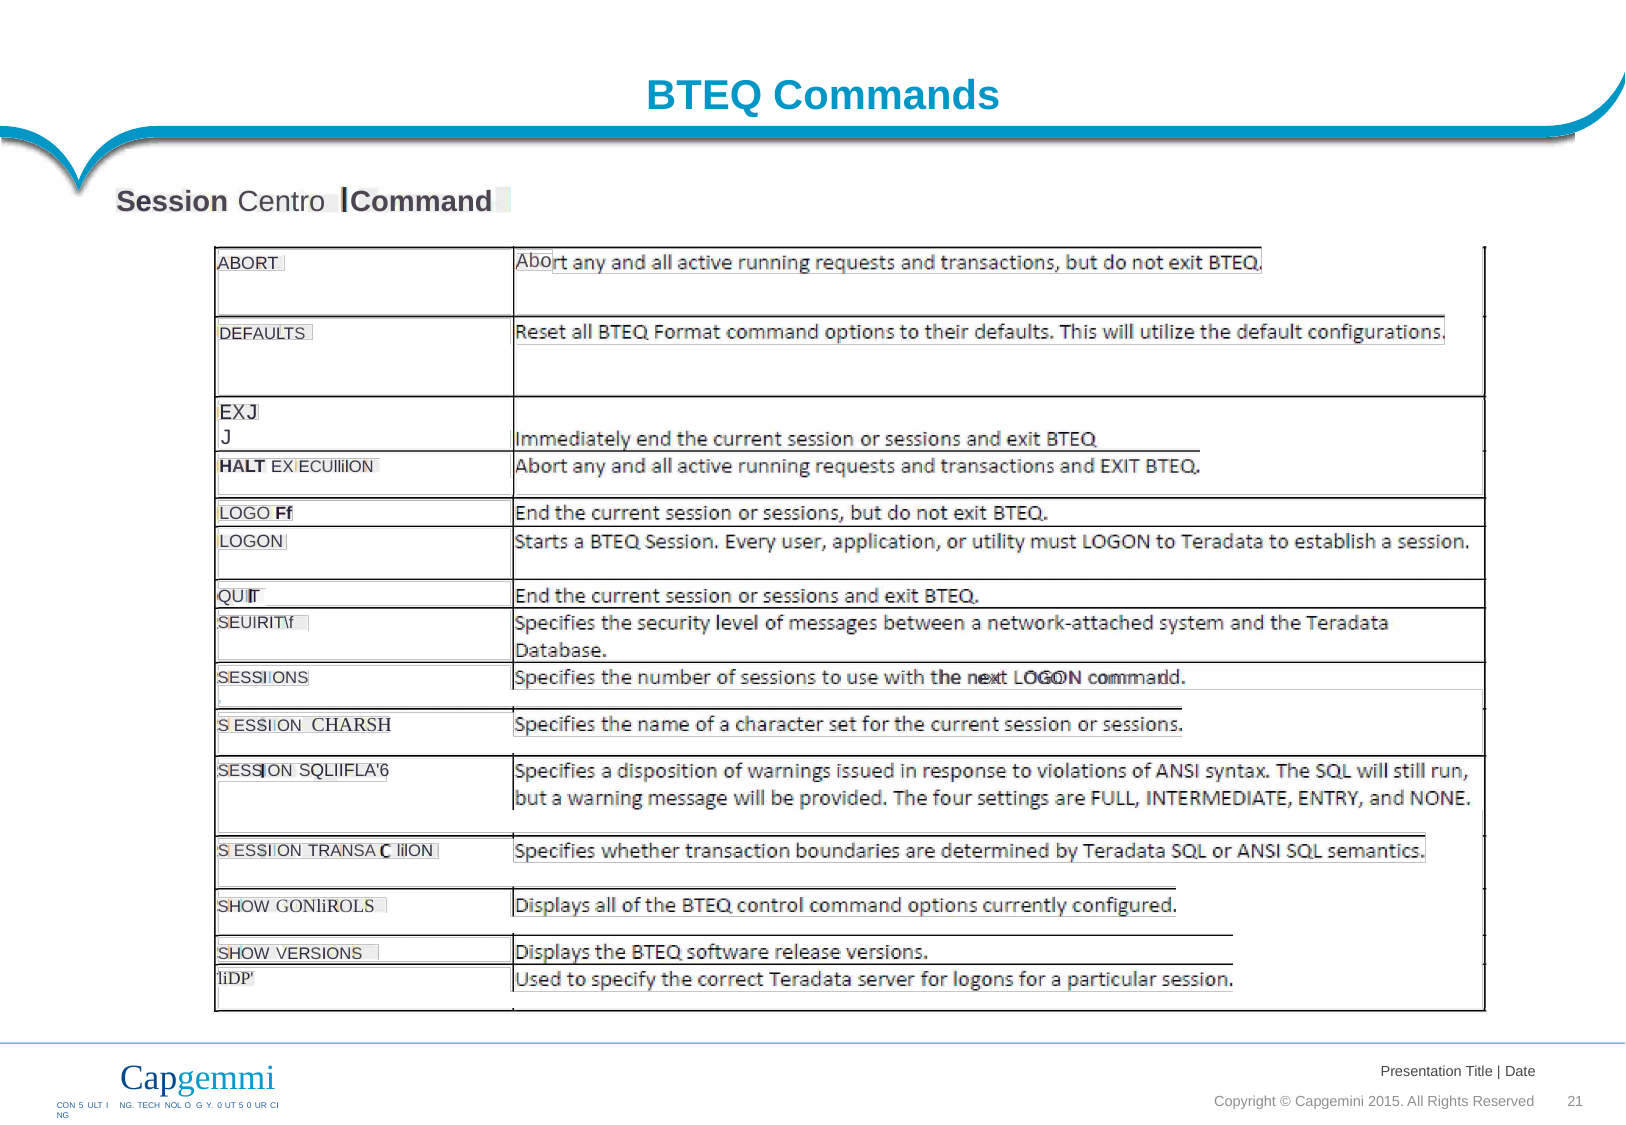

BTEQ
Commands

Session Centro   Command

Abo
ABORT
DEFAULTS
EXJJ
HALT EX ECUllilON
LOGO Ff
LOGON
QUIT
SEUIRIT\f
OGO N comm    d.
he next
SESSIIONS,

S ESSIION  CHARSH
SESSION SQLIIFLA'6
S ESSIION TRANSA ·. lilON
SHOW GONliROLS
SHOW VERSIONS
liDP'

Capgemmi
CON 5  ULT I     NG. TECH  NOL O  G Y. 0 UT 5 0 UR CI  NG

Presentation Title | Date
Copyright © Capgemini 2015. All Rights Reserved        21